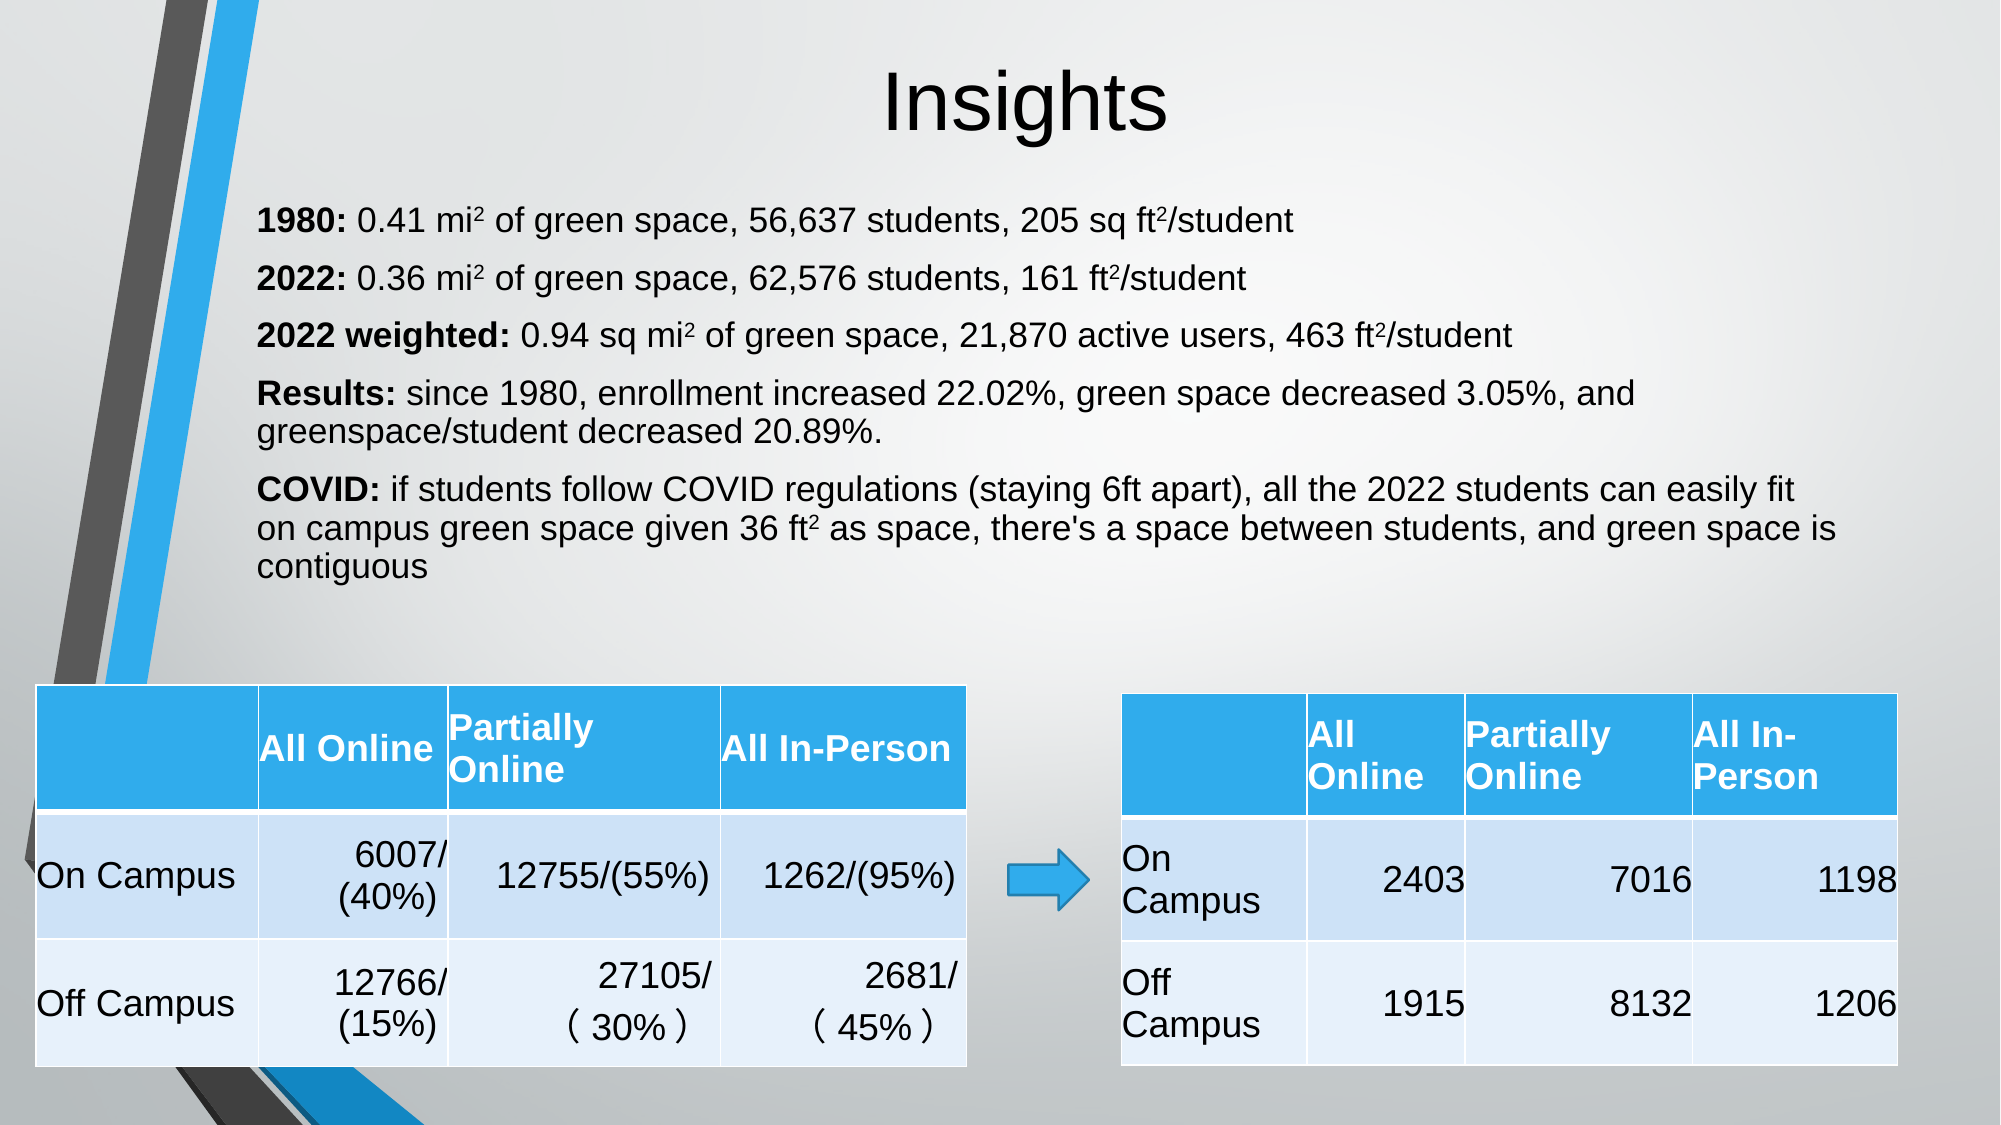

# Insights
1980: 0.41 mi2 of green space, 56,637 students, 205 sq ft2/student
2022: 0.36 mi2 of green space, 62,576 students, 161 ft2/student
2022 weighted: 0.94 sq mi2 of green space, 21,870 active users, 463 ft2/student
Results: since 1980, enrollment increased 22.02%, green space decreased 3.05%, and greenspace/student decreased 20.89%.
COVID: if students follow COVID regulations (staying 6ft apart), all the 2022 students can easily fit on campus green space given 36 ft2 as space, there's a space between students, and green space is contiguous

|  | All Online | Partially Online | All In-Person |
| --- | --- | --- | --- |
| On Campus | 6007/(40%) | 12755/(55%) | 1262/(95%) |
| Off Campus | 12766/(15%) | 27105/（30%） | 2681/（45%） |
|  | All Online | Partially Online | All In-Person |
| --- | --- | --- | --- |
| On Campus | 2403 | 7016 | 1198 |
| Off Campus | 1915 | 8132 | 1206 |